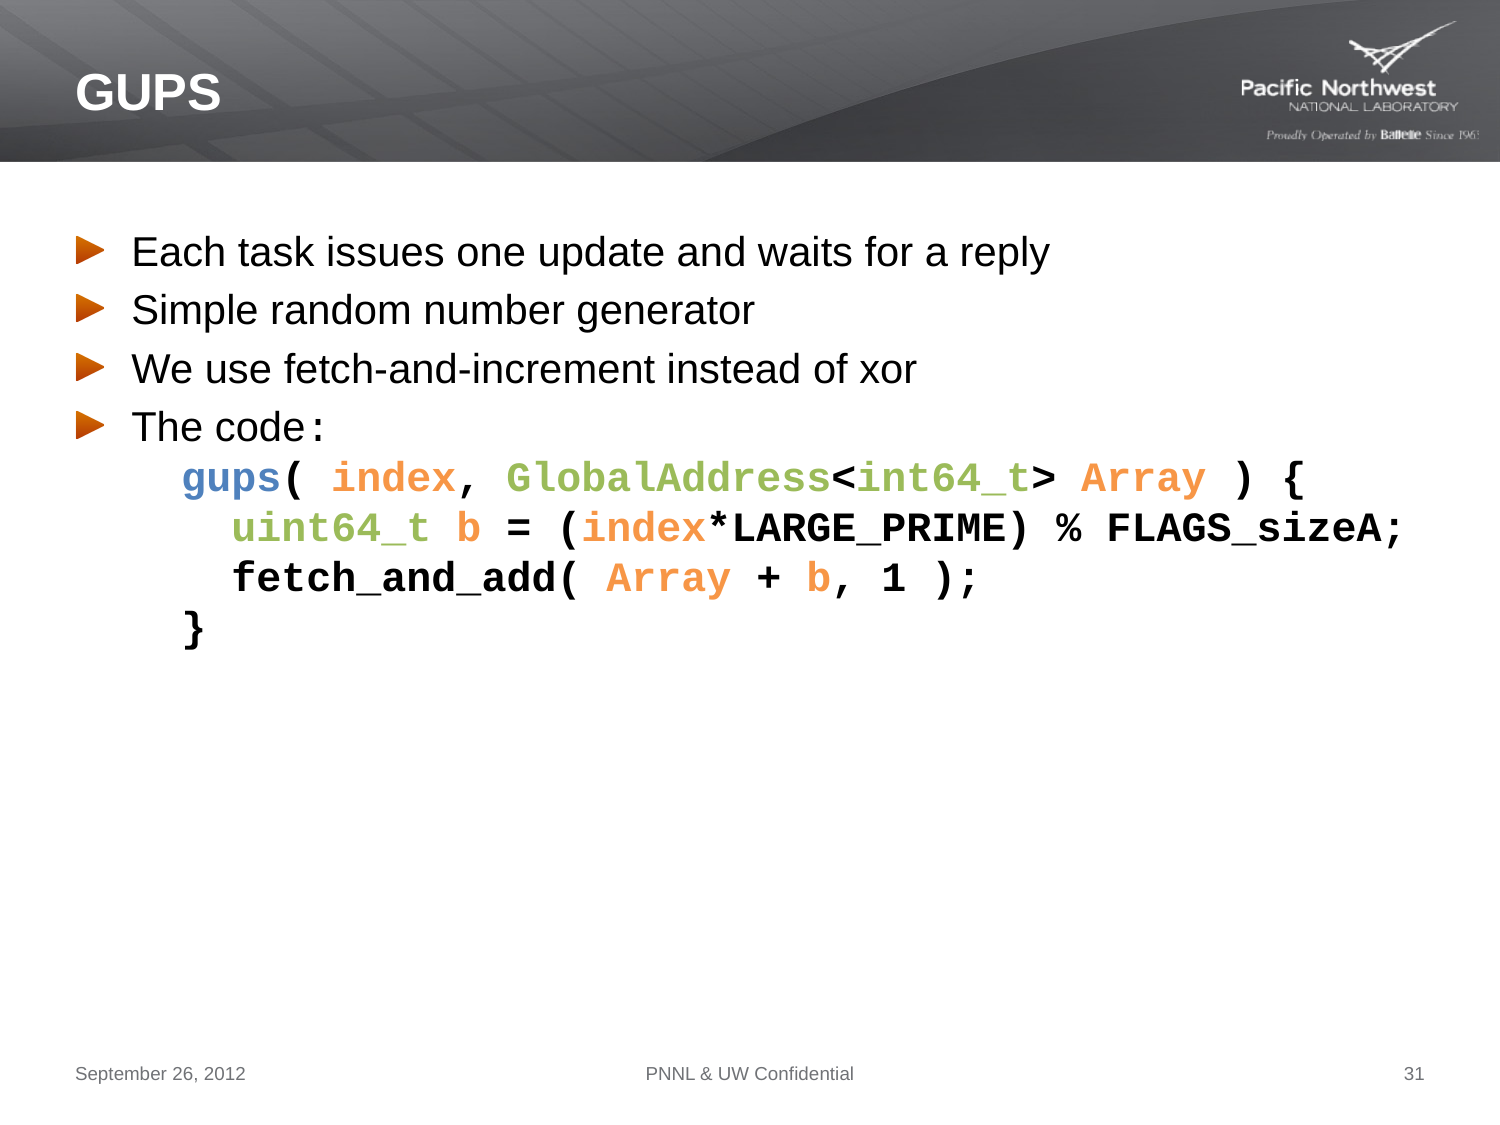

# GUPS
Each task issues one update and waits for a reply
Simple random number generator
We use fetch-and-increment instead of xor
The code:
  gups( index, GlobalAddress<int64_t> Array ) {
    uint64_t b = (index*LARGE_PRIME) % FLAGS_sizeA;
    fetch_and_add( Array + b, 1 );
  }
September 26, 2012
PNNL & UW Confidential
31